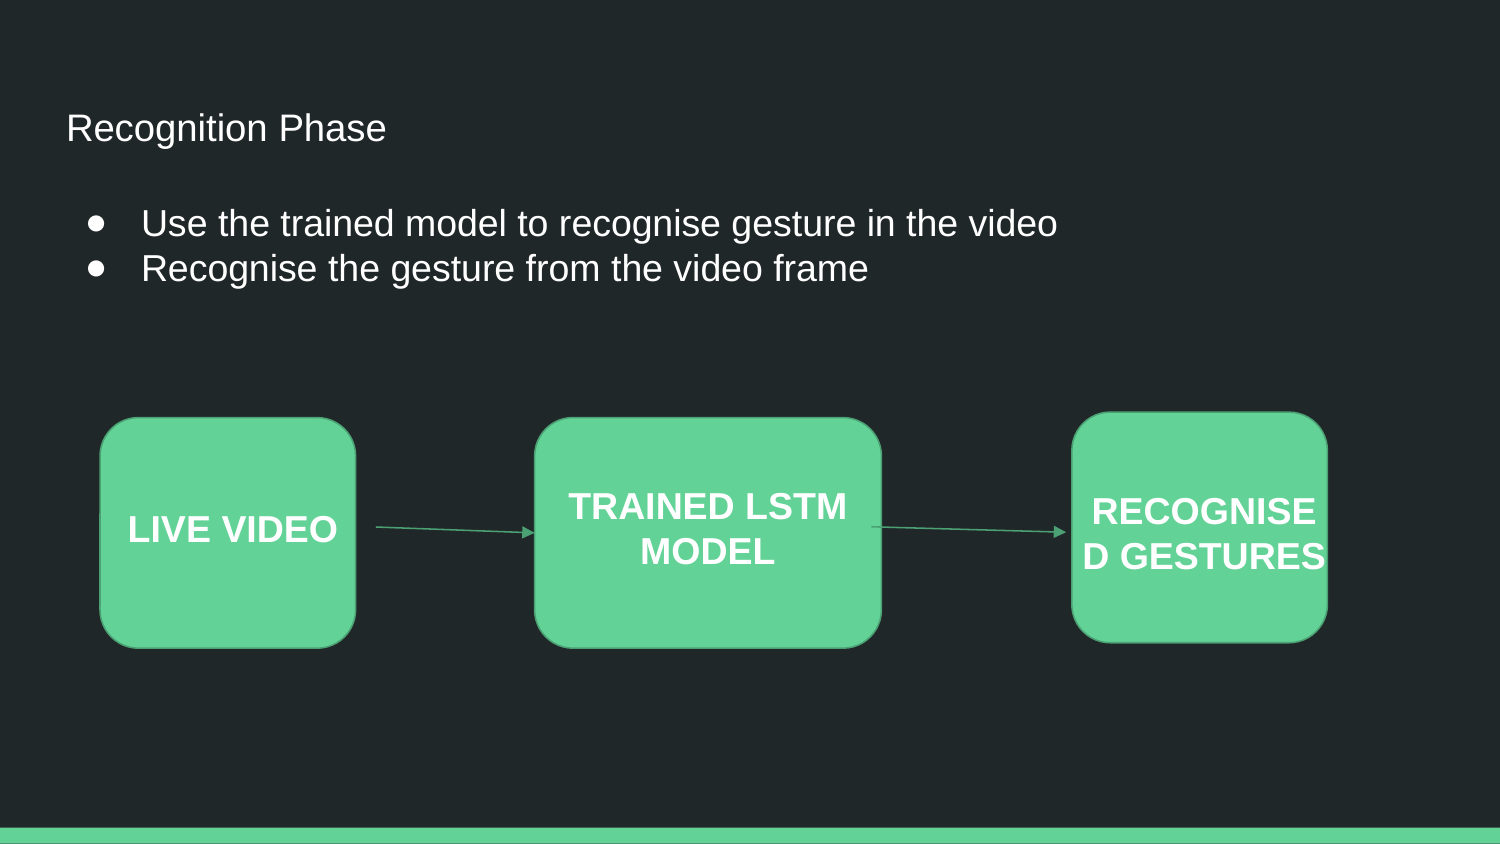

# Recognition Phase
Use the trained model to recognise gesture in the video
Recognise the gesture from the video frame

TRAINED LSTM MODEL
RECOGNISED GESTURES
  LIVE VIDEO